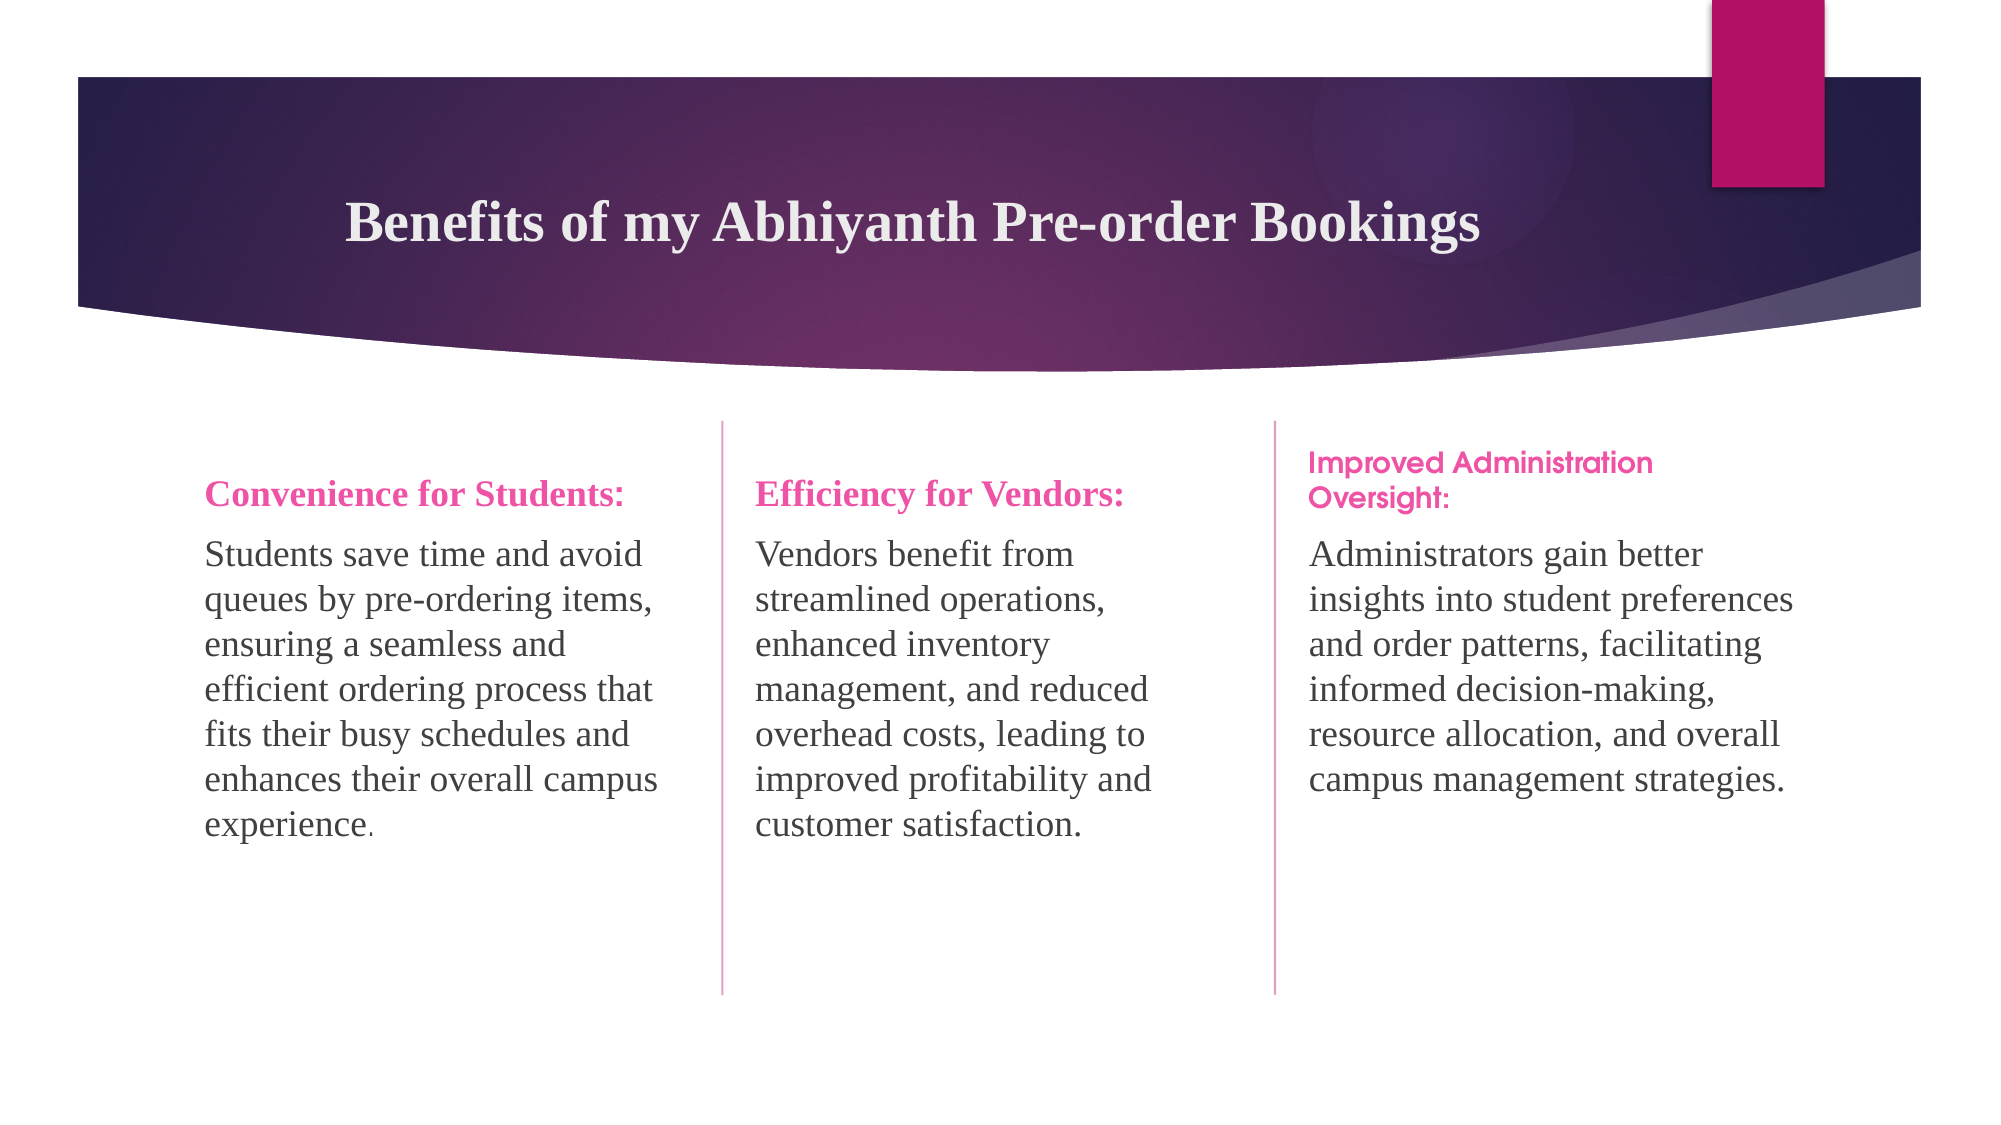

# Benefits of my Abhiyanth Pre-order Bookings
Efficiency for Vendors:
Improved Administration Oversight:
Convenience for Students:
Administrators gain better insights into student preferences and order patterns, facilitating informed decision-making, resource allocation, and overall campus management strategies.
Vendors benefit from streamlined operations, enhanced inventory management, and reduced overhead costs, leading to improved profitability and customer satisfaction.
Students save time and avoid queues by pre-ordering items, ensuring a seamless and efficient ordering process that fits their busy schedules and enhances their overall campus experience.